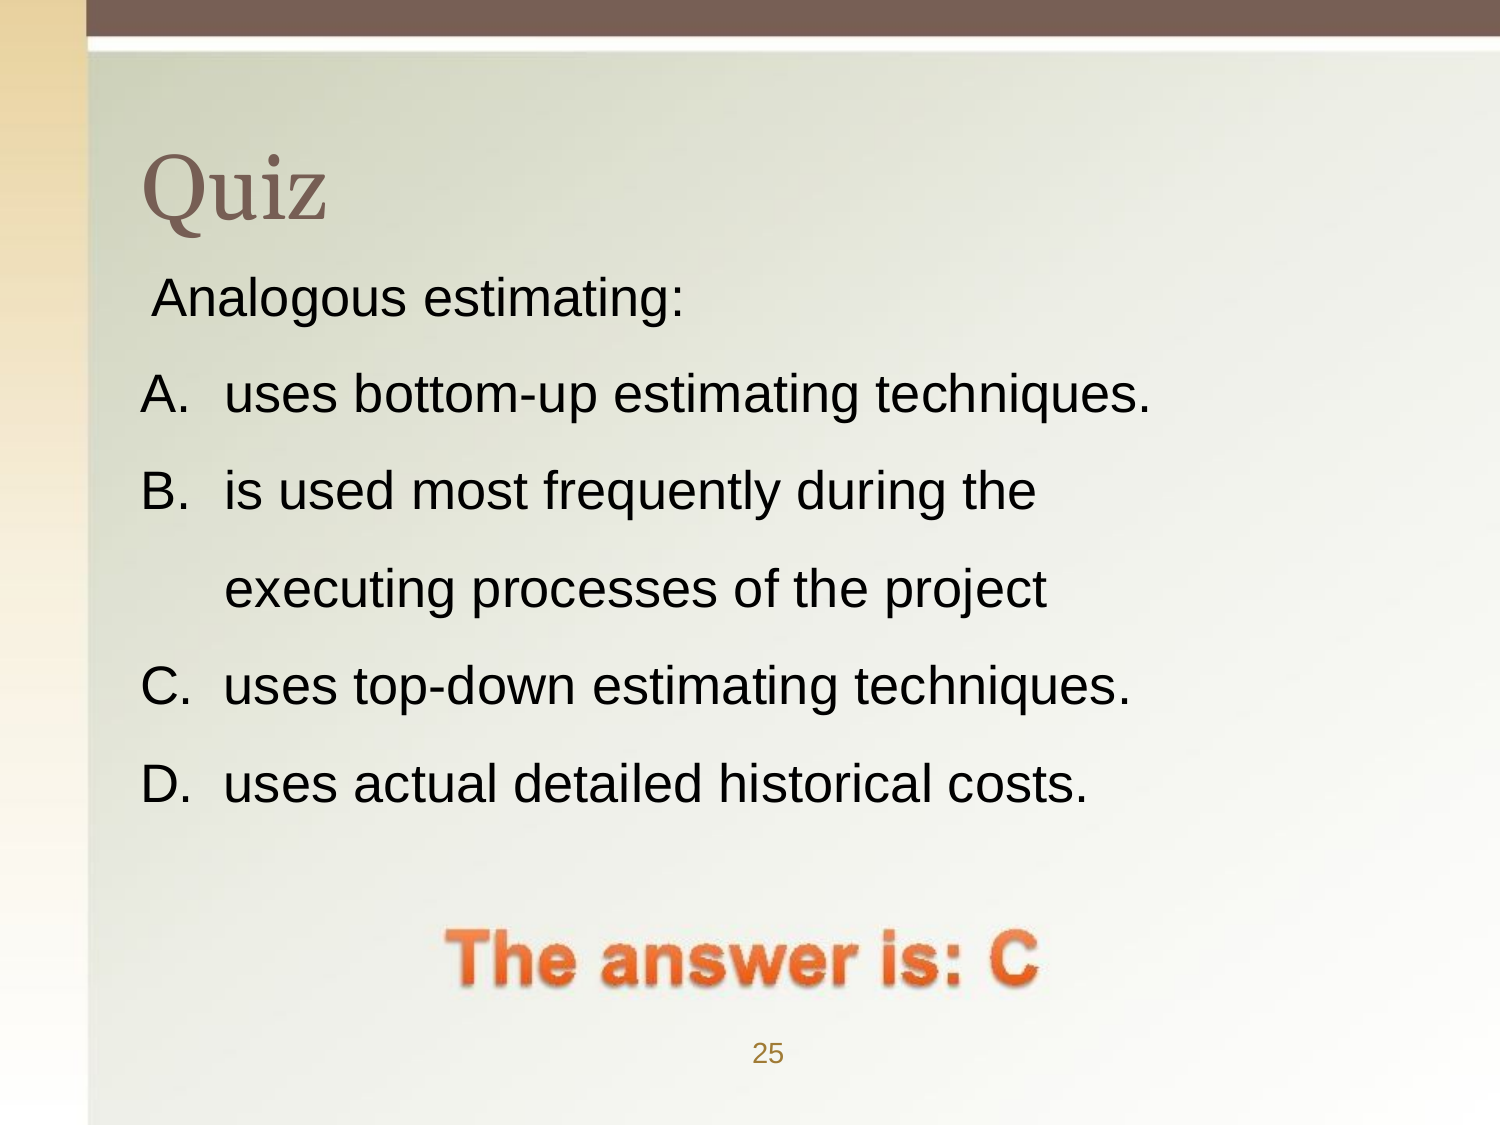

# Quiz
Analogous estimating:
uses bottom-up estimating techniques.
is used most frequently during the executing processes of the project
uses top-down estimating techniques.
uses actual detailed historical costs.

25